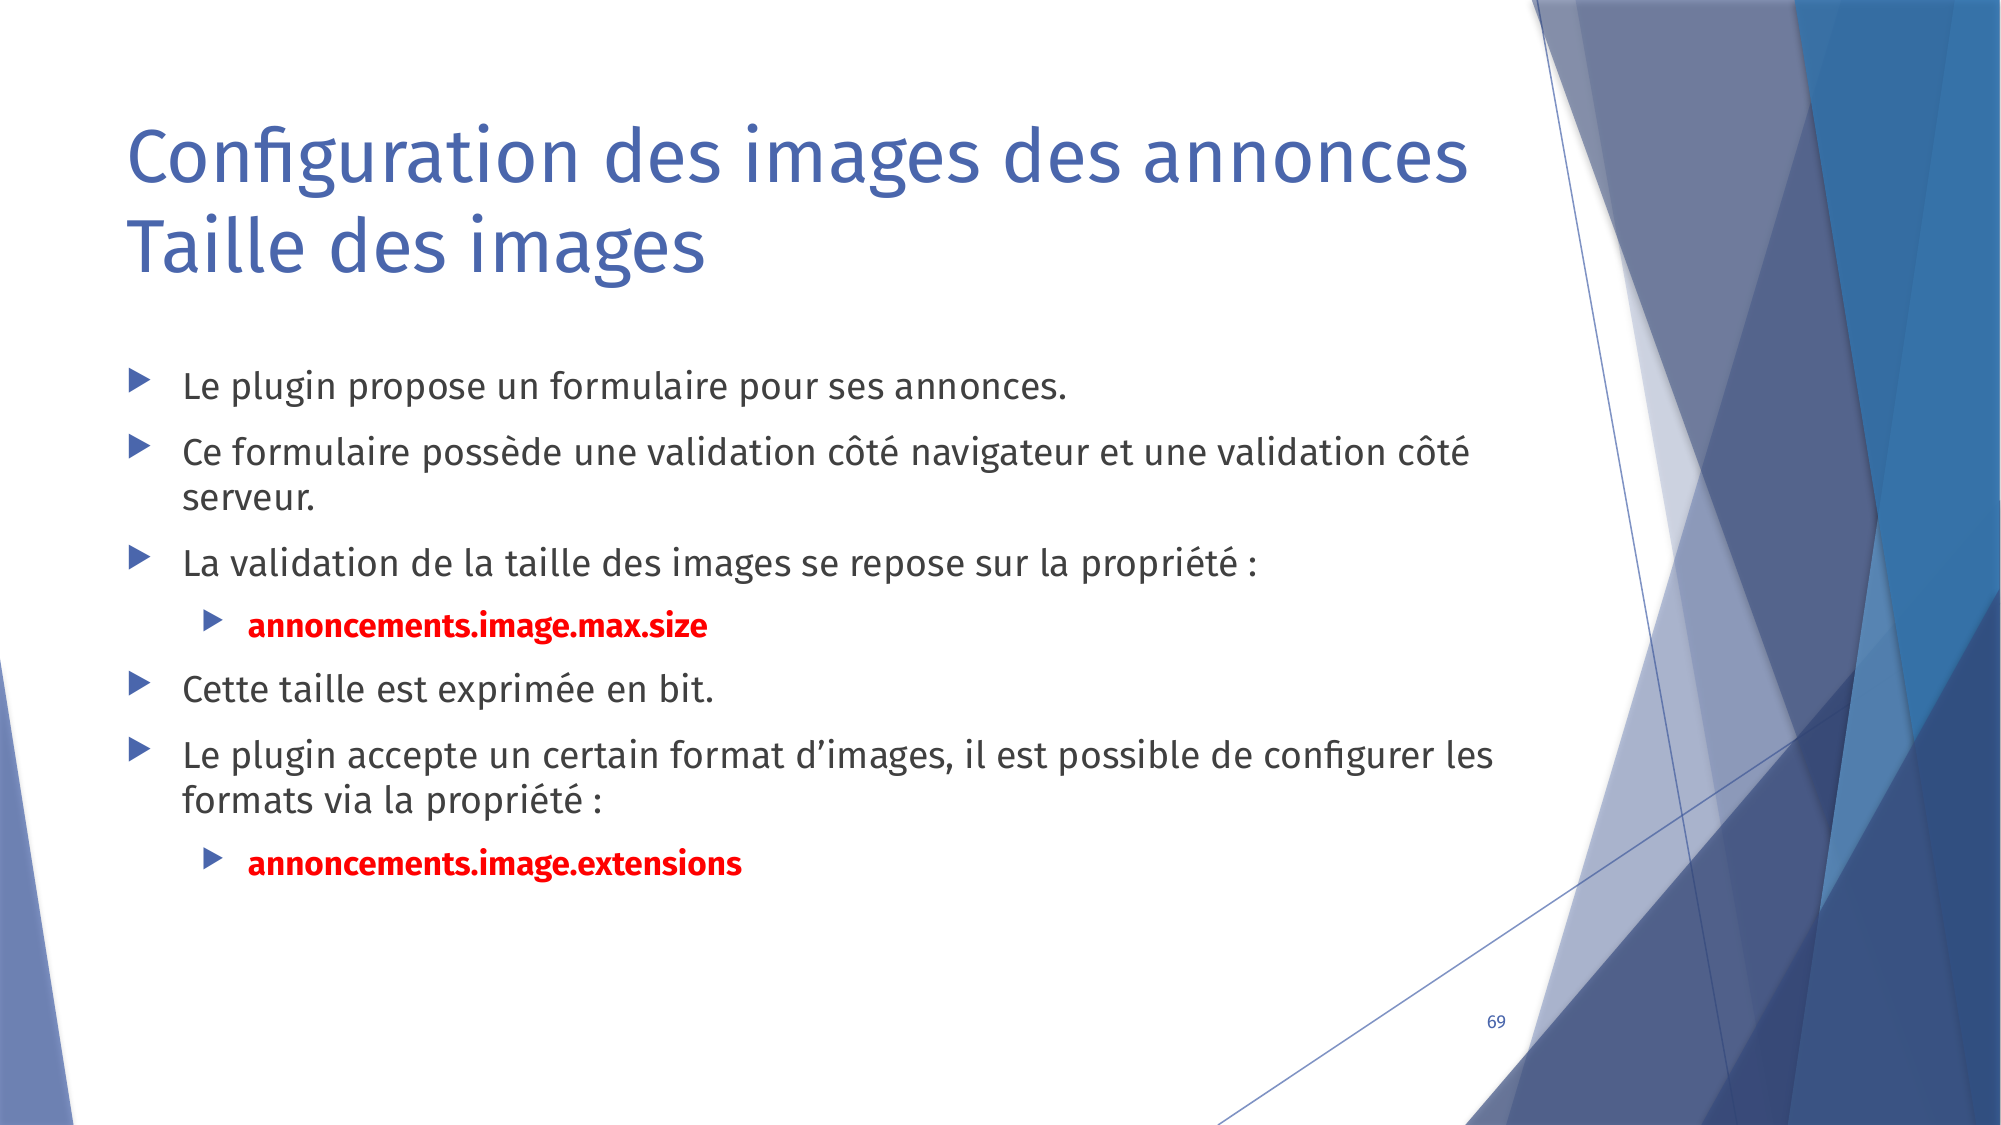

# Configuration des images des annonces Taille des images
Le plugin propose un formulaire pour ses annonces.
Ce formulaire possède une validation côté navigateur et une validation côté serveur.
La validation de la taille des images se repose sur la propriété :
annoncements.image.max.size
Cette taille est exprimée en bit.
Le plugin accepte un certain format d’images, il est possible de configurer les formats via la propriété :
annoncements.image.extensions

69